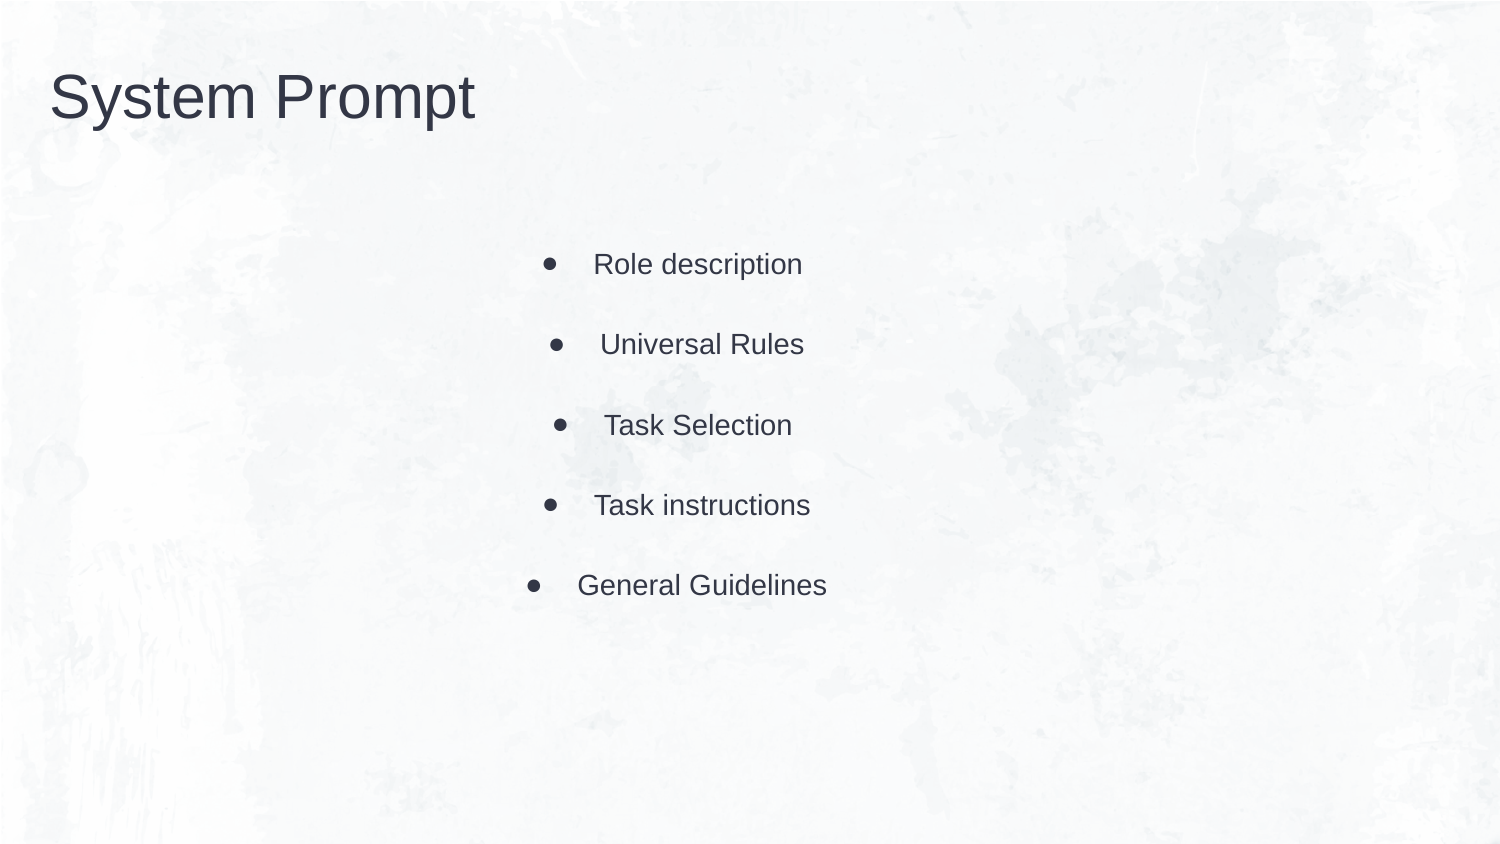

# System Prompt
Role description

Universal Rules

Task Selection

Task instructions

General Guidelines